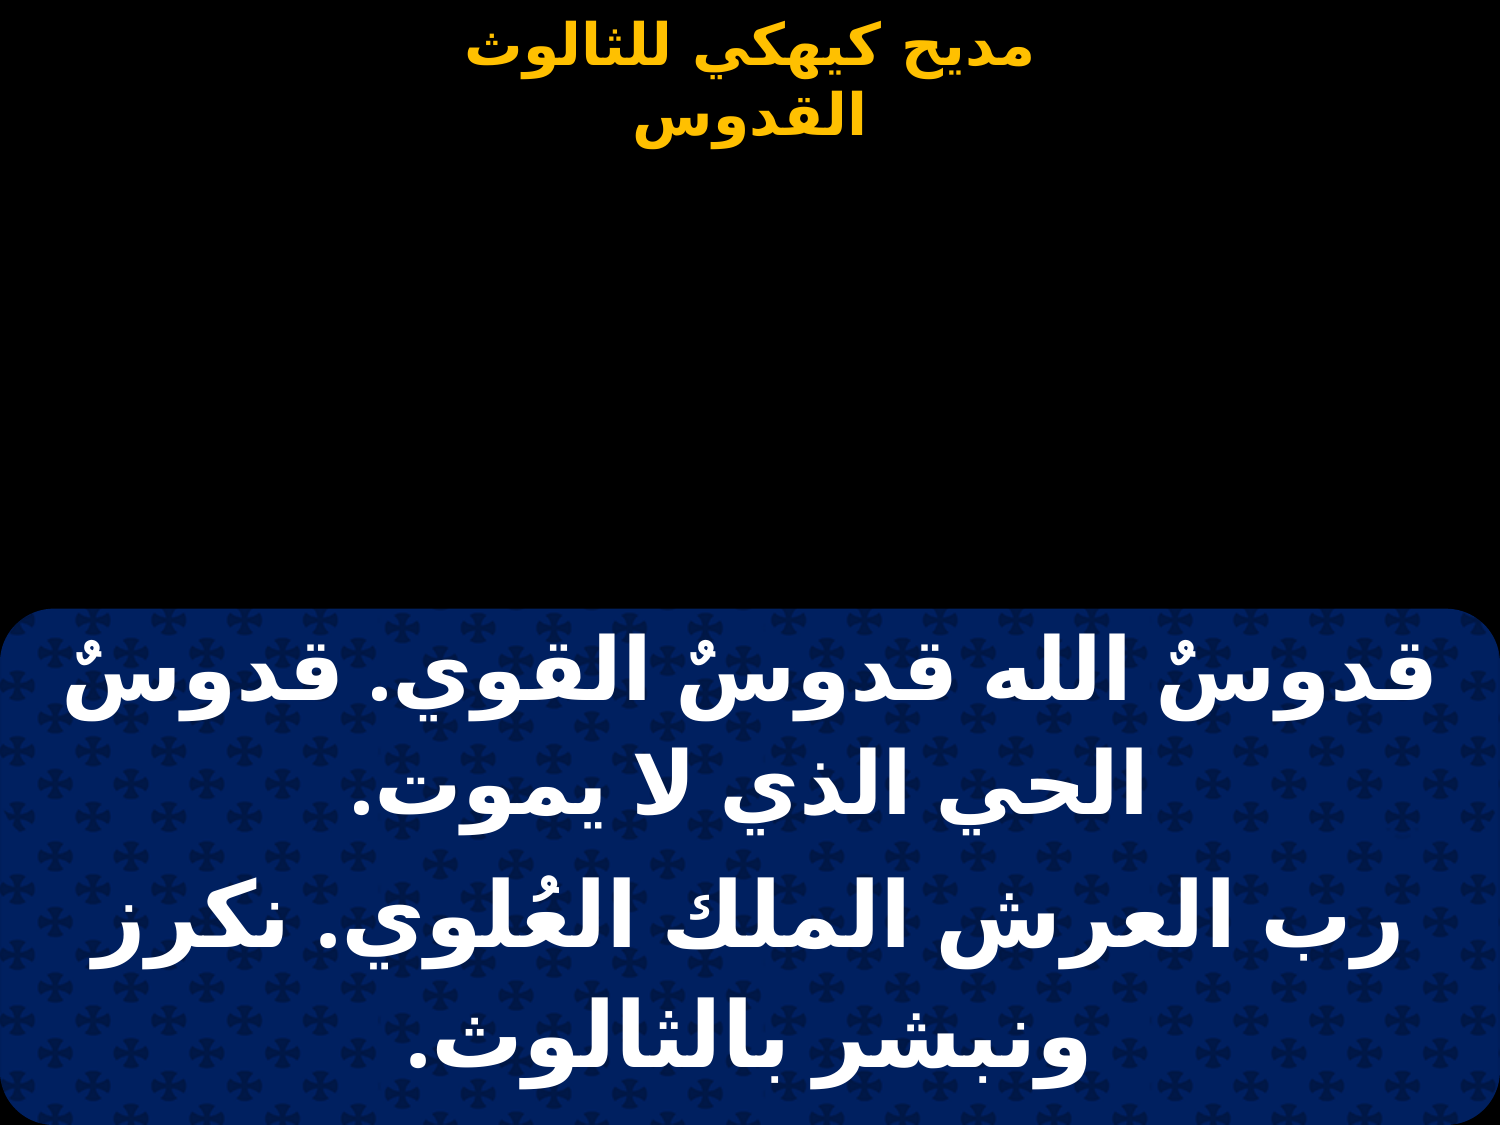

#
| قدوسٌ الله قدوسٌ القوي. قدوسٌ الحي الذي لا يموت. |
| --- |
| رب العرش الملك العُلوي. نكرز ونبشر بالثالوث. |
|  |
| مبارك الآب ضابط الكل. مبارك الابن يسوع المسيح. |
| مبارك روح قدسه الذي لا يزول. يجب له السجود مع التسابيح. |